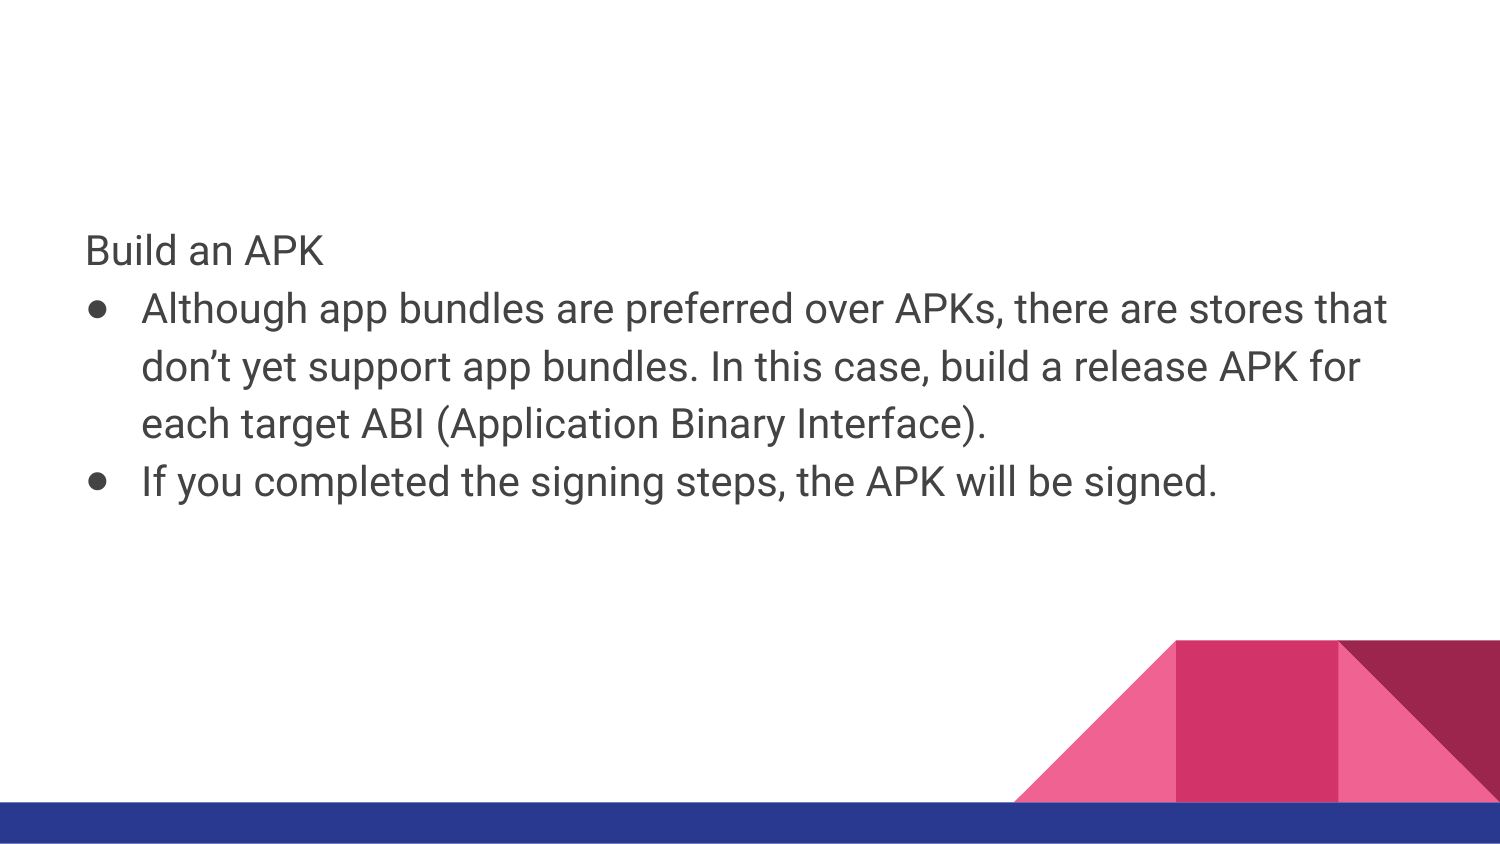

#
Build an APK
Although app bundles are preferred over APKs, there are stores that don’t yet support app bundles. In this case, build a release APK for each target ABI (Application Binary Interface).
If you completed the signing steps, the APK will be signed.